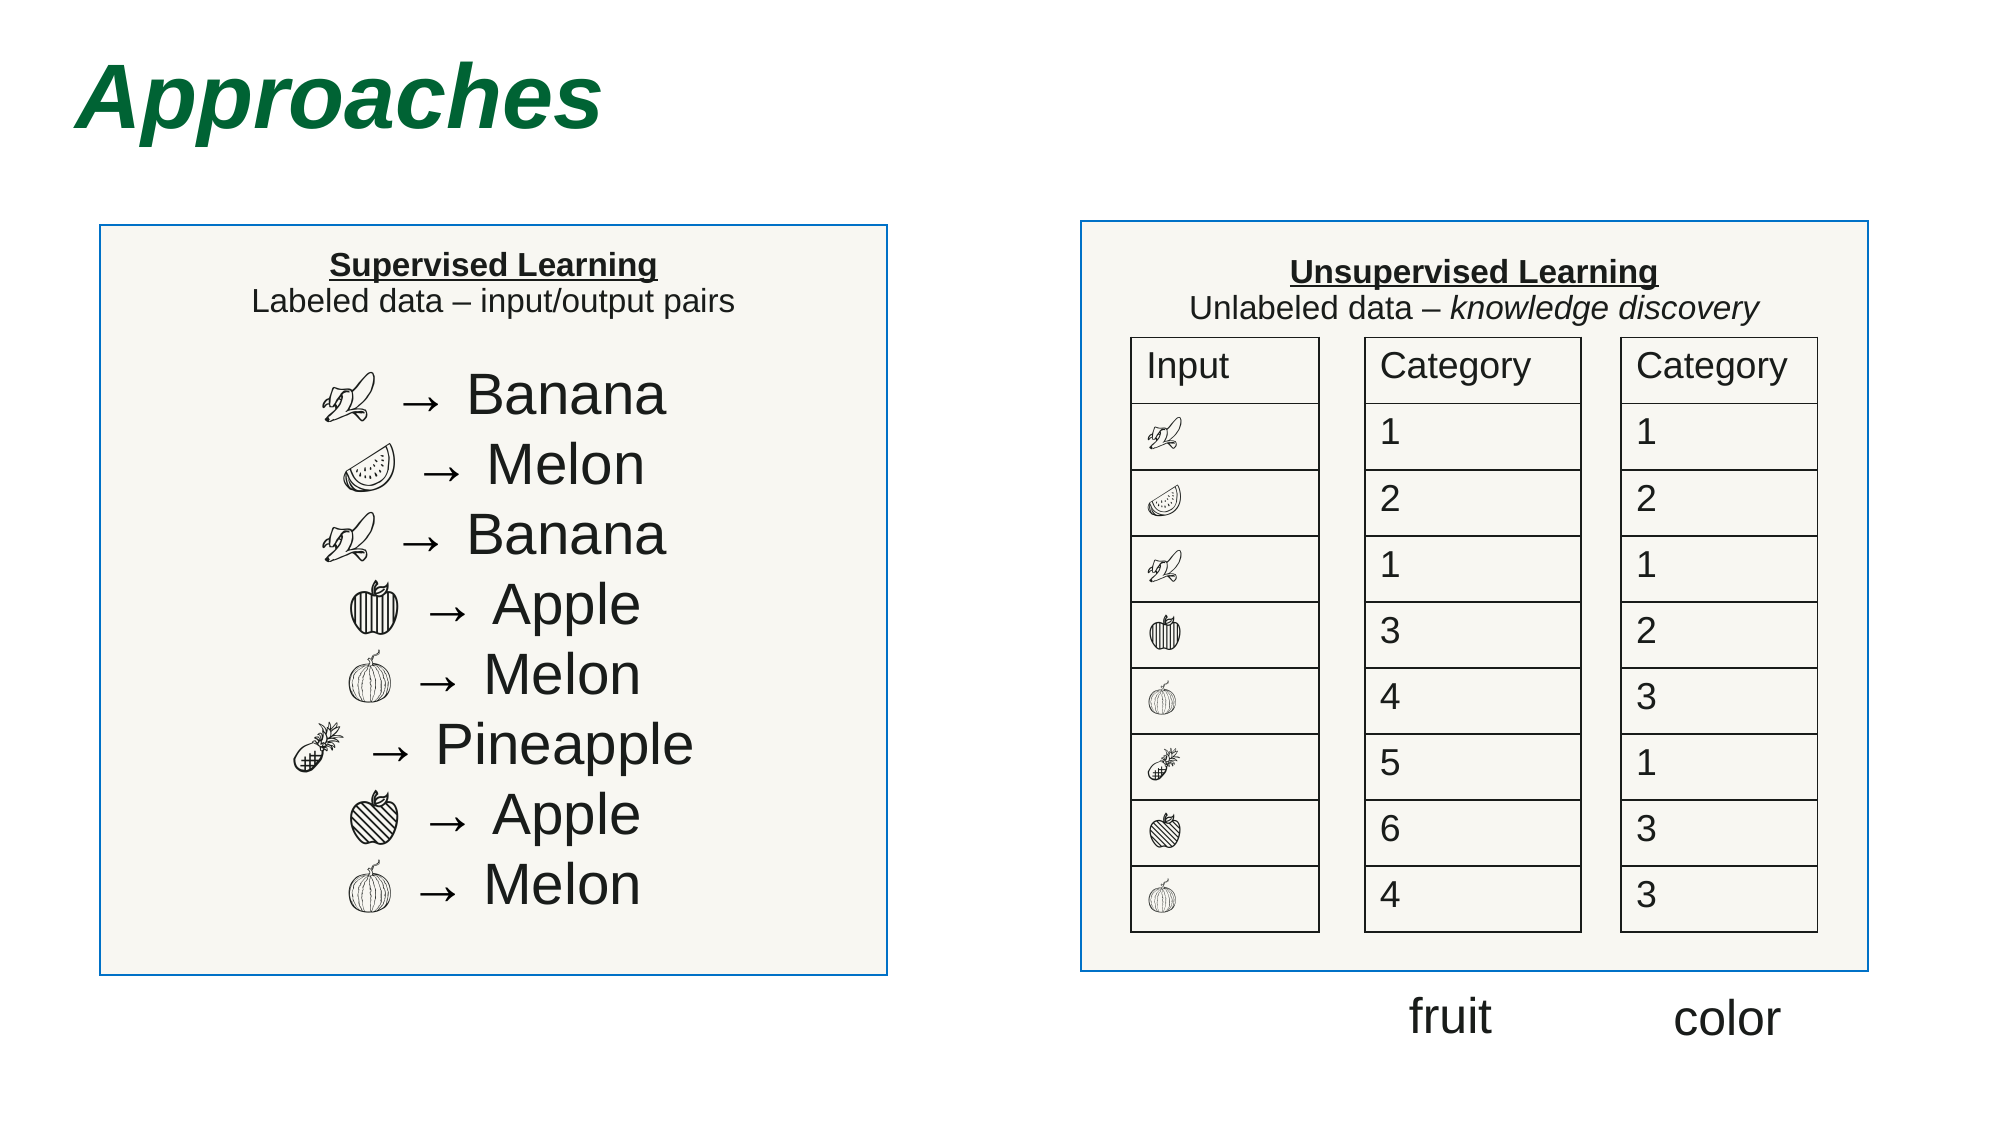

# Approaches
Unsupervised Learning
Unlabeled data – knowledge discovery

Supervised Learning
Labeled data – input/output pairs

🍌 → Banana
🍉 → Melon
🍌 → Banana
🍎 → Apple
🍈 → Melon
🍍 → Pineapple
🍏 → Apple
🍈 → Melon

| Category |
| --- |
| 1 |
| 2 |
| 1 |
| 3 |
| 4 |
| 5 |
| 6 |
| 4 |
| Category |
| --- |
| 1 |
| 2 |
| 1 |
| 2 |
| 3 |
| 1 |
| 3 |
| 3 |
| Input |
| --- |
| 🍌 |
| 🍉 |
| 🍌 |
| 🍎 |
| 🍈 |
| 🍍 |
| 🍏 |
| 🍈 |
fruit
color